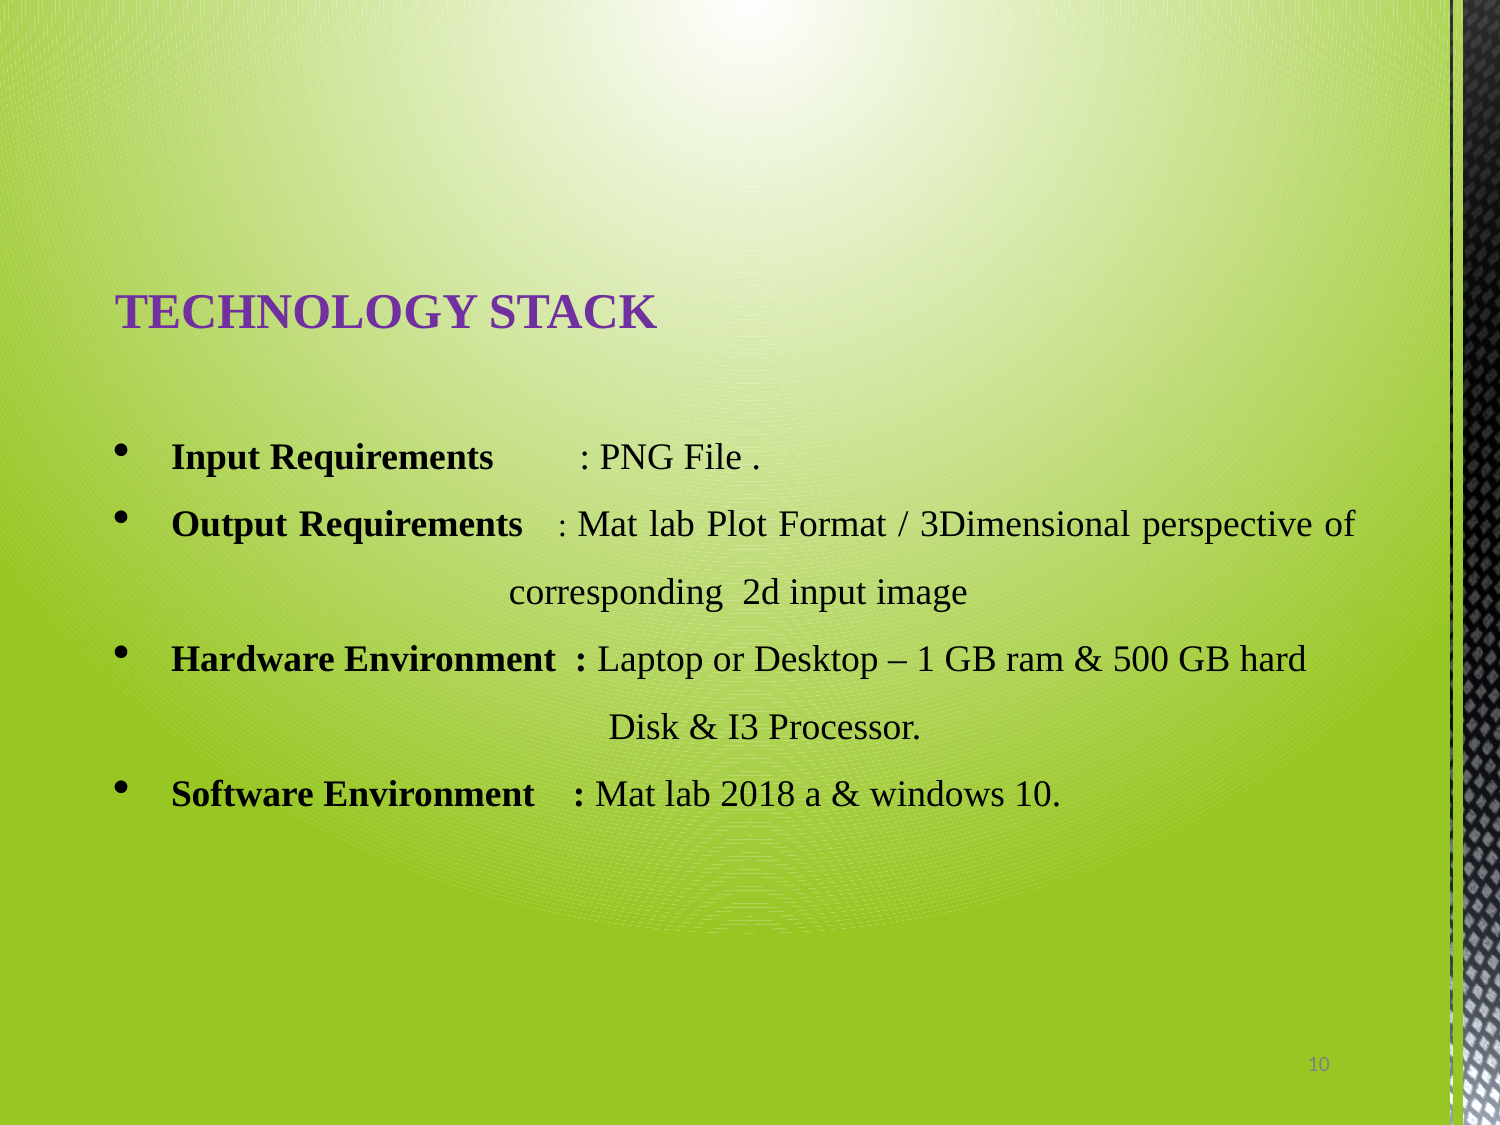

TECHNOLOGY STACK

Input Requirements         : PNG File .
Output Requirements   : Mat lab Plot Format / 3Dimensional perspective of 			    corresponding  2d input image
Hardware Environment  : Laptop or Desktop – 1 GB ram & 500 GB hard
                                                    Disk & I3 Processor.
Software Environment    : Mat lab 2018 a & windows 10.

10